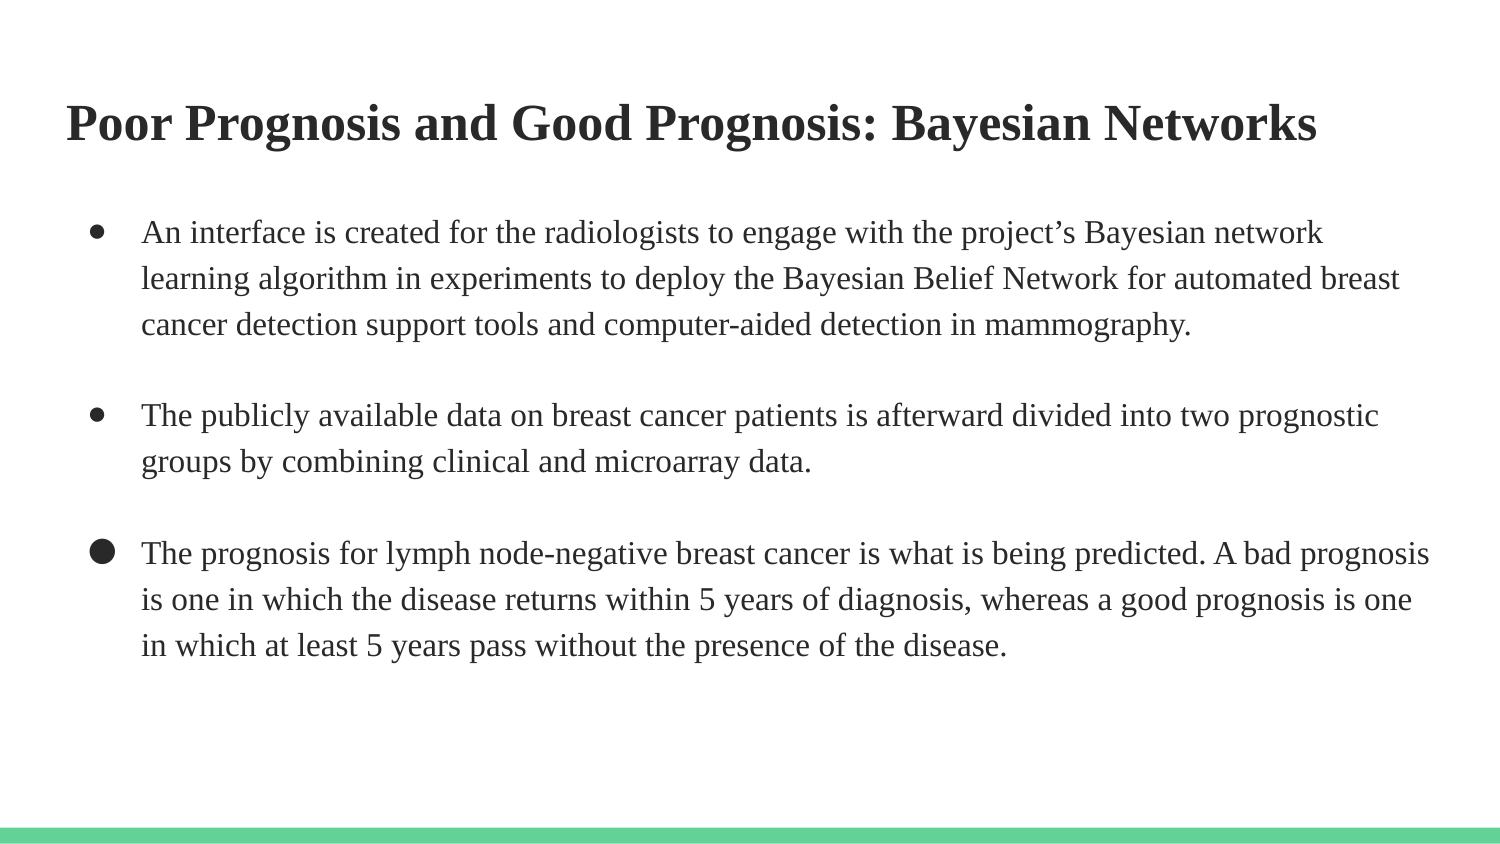

# Poor Prognosis and Good Prognosis: Bayesian Networks
An interface is created for the radiologists to engage with the project’s Bayesian network learning algorithm in experiments to deploy the Bayesian Belief Network for automated breast cancer detection support tools and computer-aided detection in mammography.

The publicly available data on breast cancer patients is afterward divided into two prognostic groups by combining clinical and microarray data.

The prognosis for lymph node-negative breast cancer is what is being predicted. A bad prognosis is one in which the disease returns within 5 years of diagnosis, whereas a good prognosis is one in which at least 5 years pass without the presence of the disease.